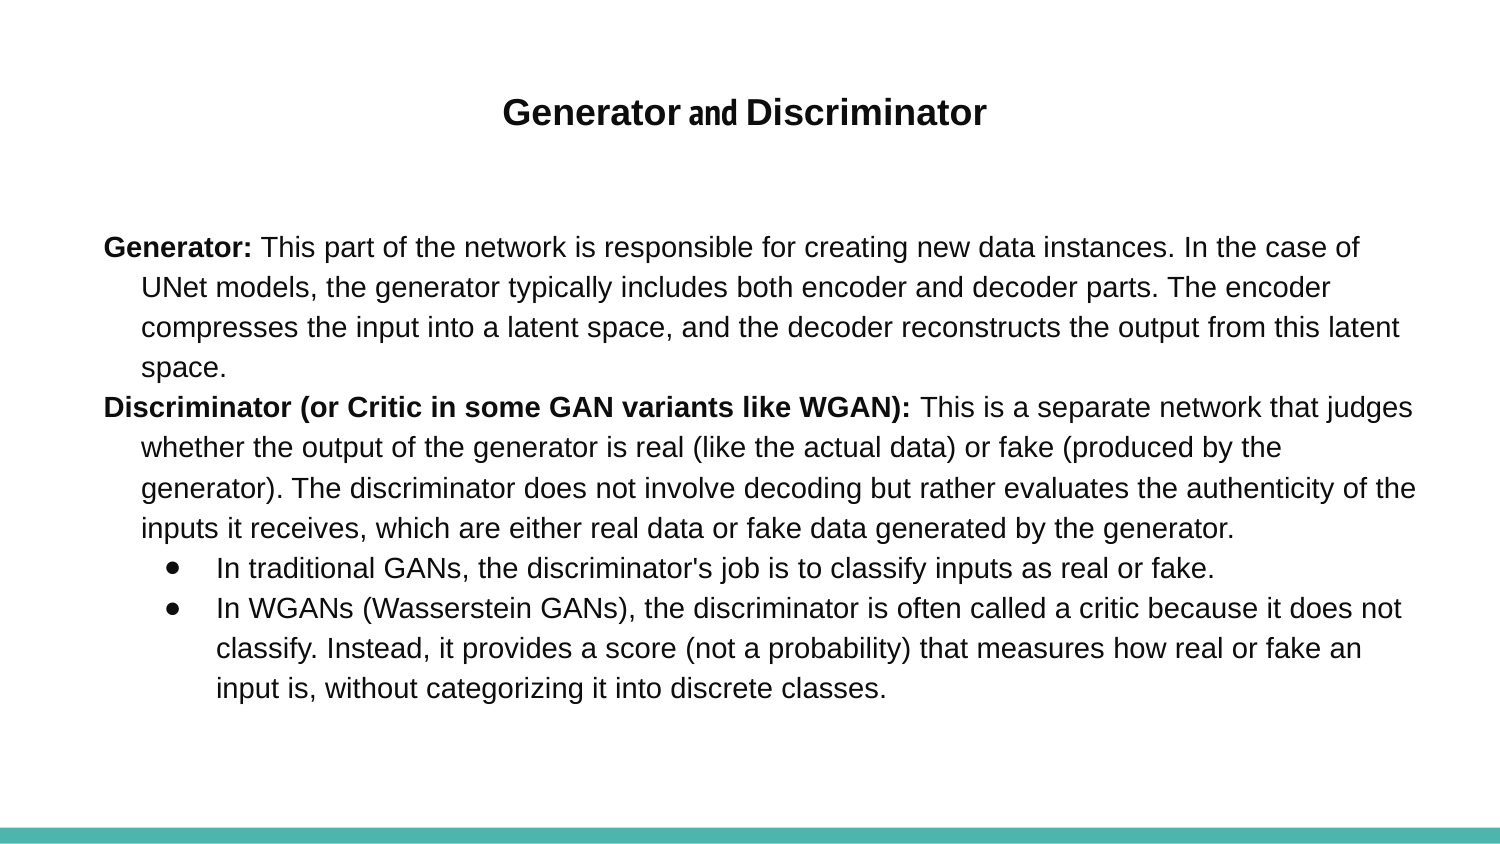

# Generator and Discriminator
Generator: This part of the network is responsible for creating new data instances. In the case of UNet models, the generator typically includes both encoder and decoder parts. The encoder compresses the input into a latent space, and the decoder reconstructs the output from this latent space.
Discriminator (or Critic in some GAN variants like WGAN): This is a separate network that judges whether the output of the generator is real (like the actual data) or fake (produced by the generator). The discriminator does not involve decoding but rather evaluates the authenticity of the inputs it receives, which are either real data or fake data generated by the generator.
In traditional GANs, the discriminator's job is to classify inputs as real or fake.
In WGANs (Wasserstein GANs), the discriminator is often called a critic because it does not classify. Instead, it provides a score (not a probability) that measures how real or fake an input is, without categorizing it into discrete classes.